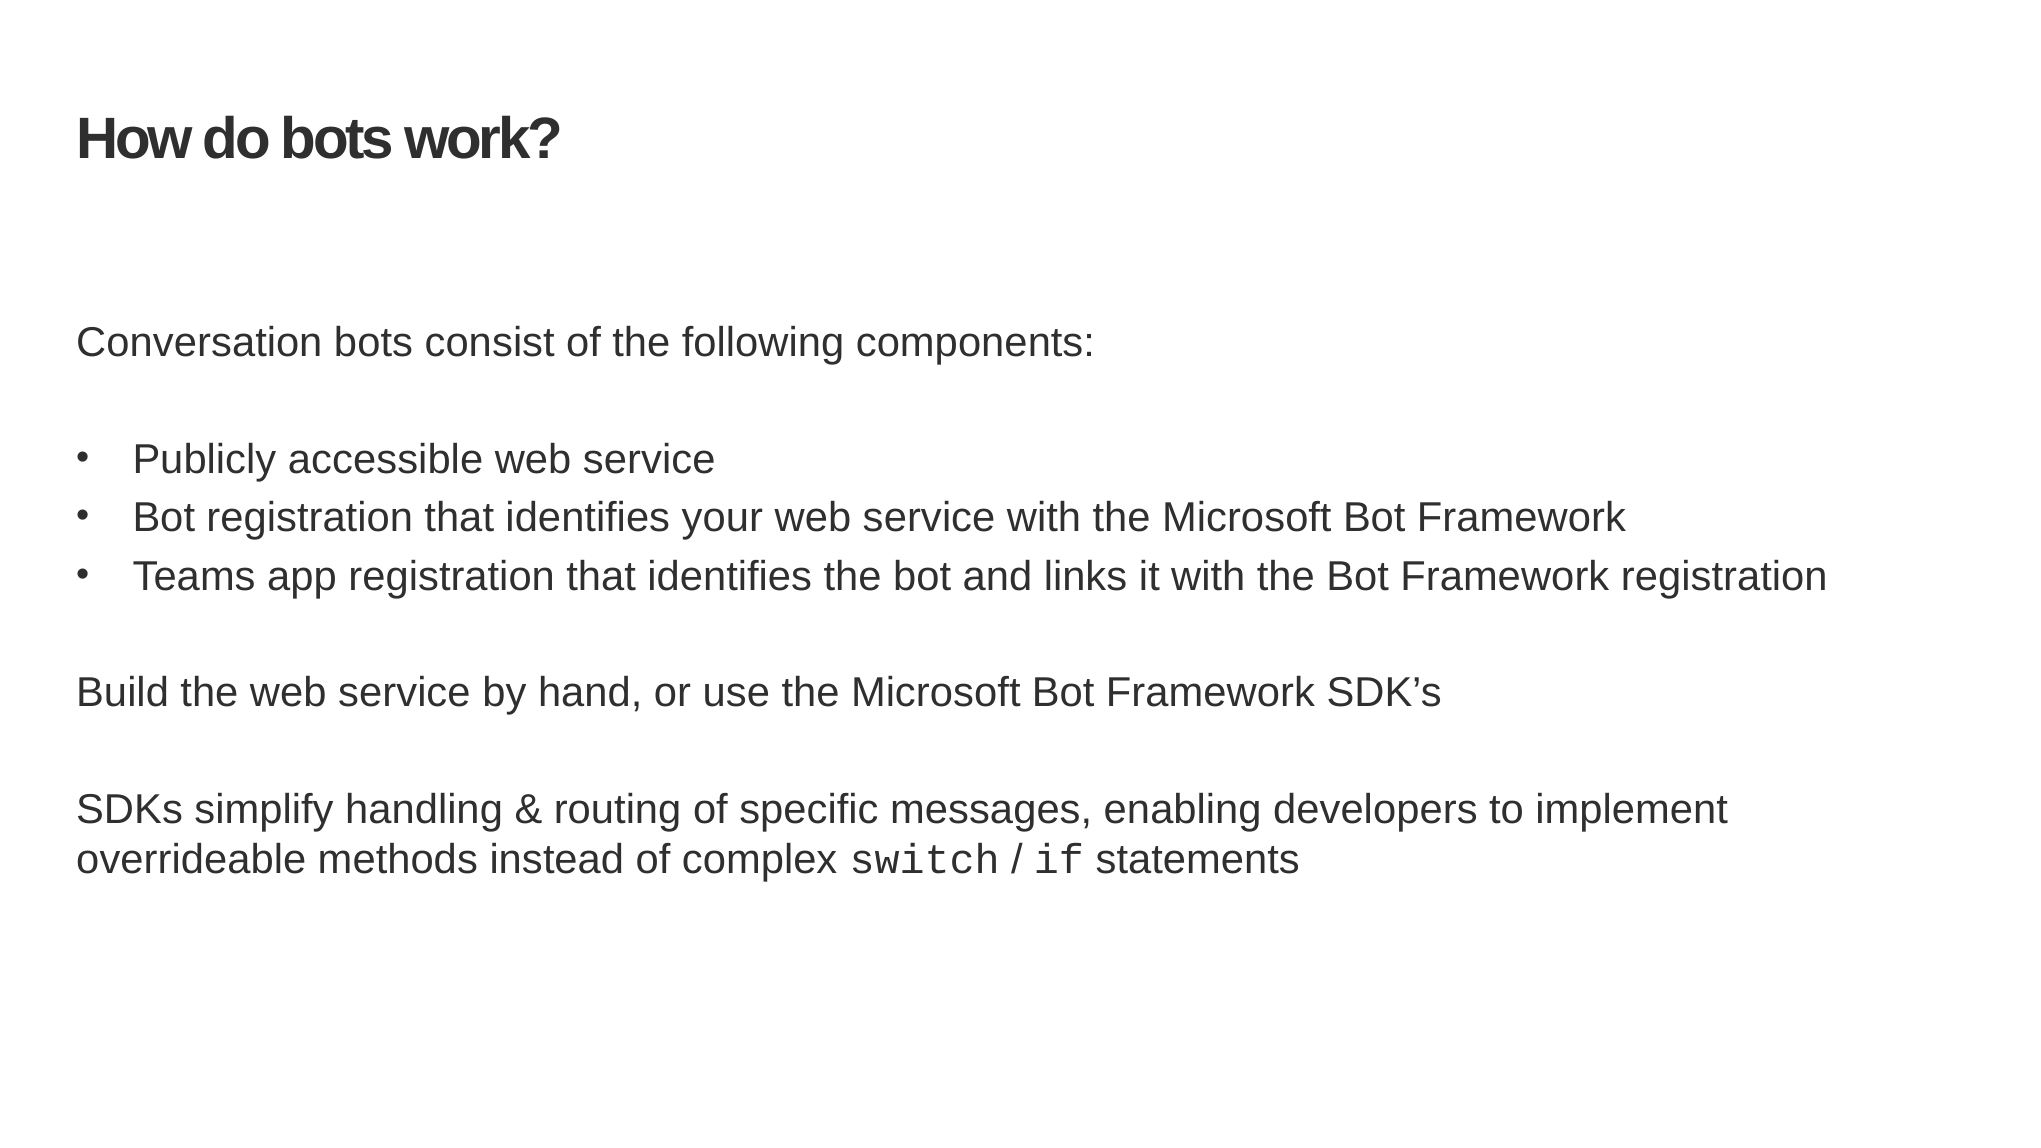

# How do bots work?
Conversation bots consist of the following components:

Publicly accessible web service
Bot registration that identifies your web service with the Microsoft Bot Framework
Teams app registration that identifies the bot and links it with the Bot Framework registration

Build the web service by hand, or use the Microsoft Bot Framework SDK’s

SDKs simplify handling & routing of specific messages, enabling developers to implement overrideable methods instead of complex switch / if statements